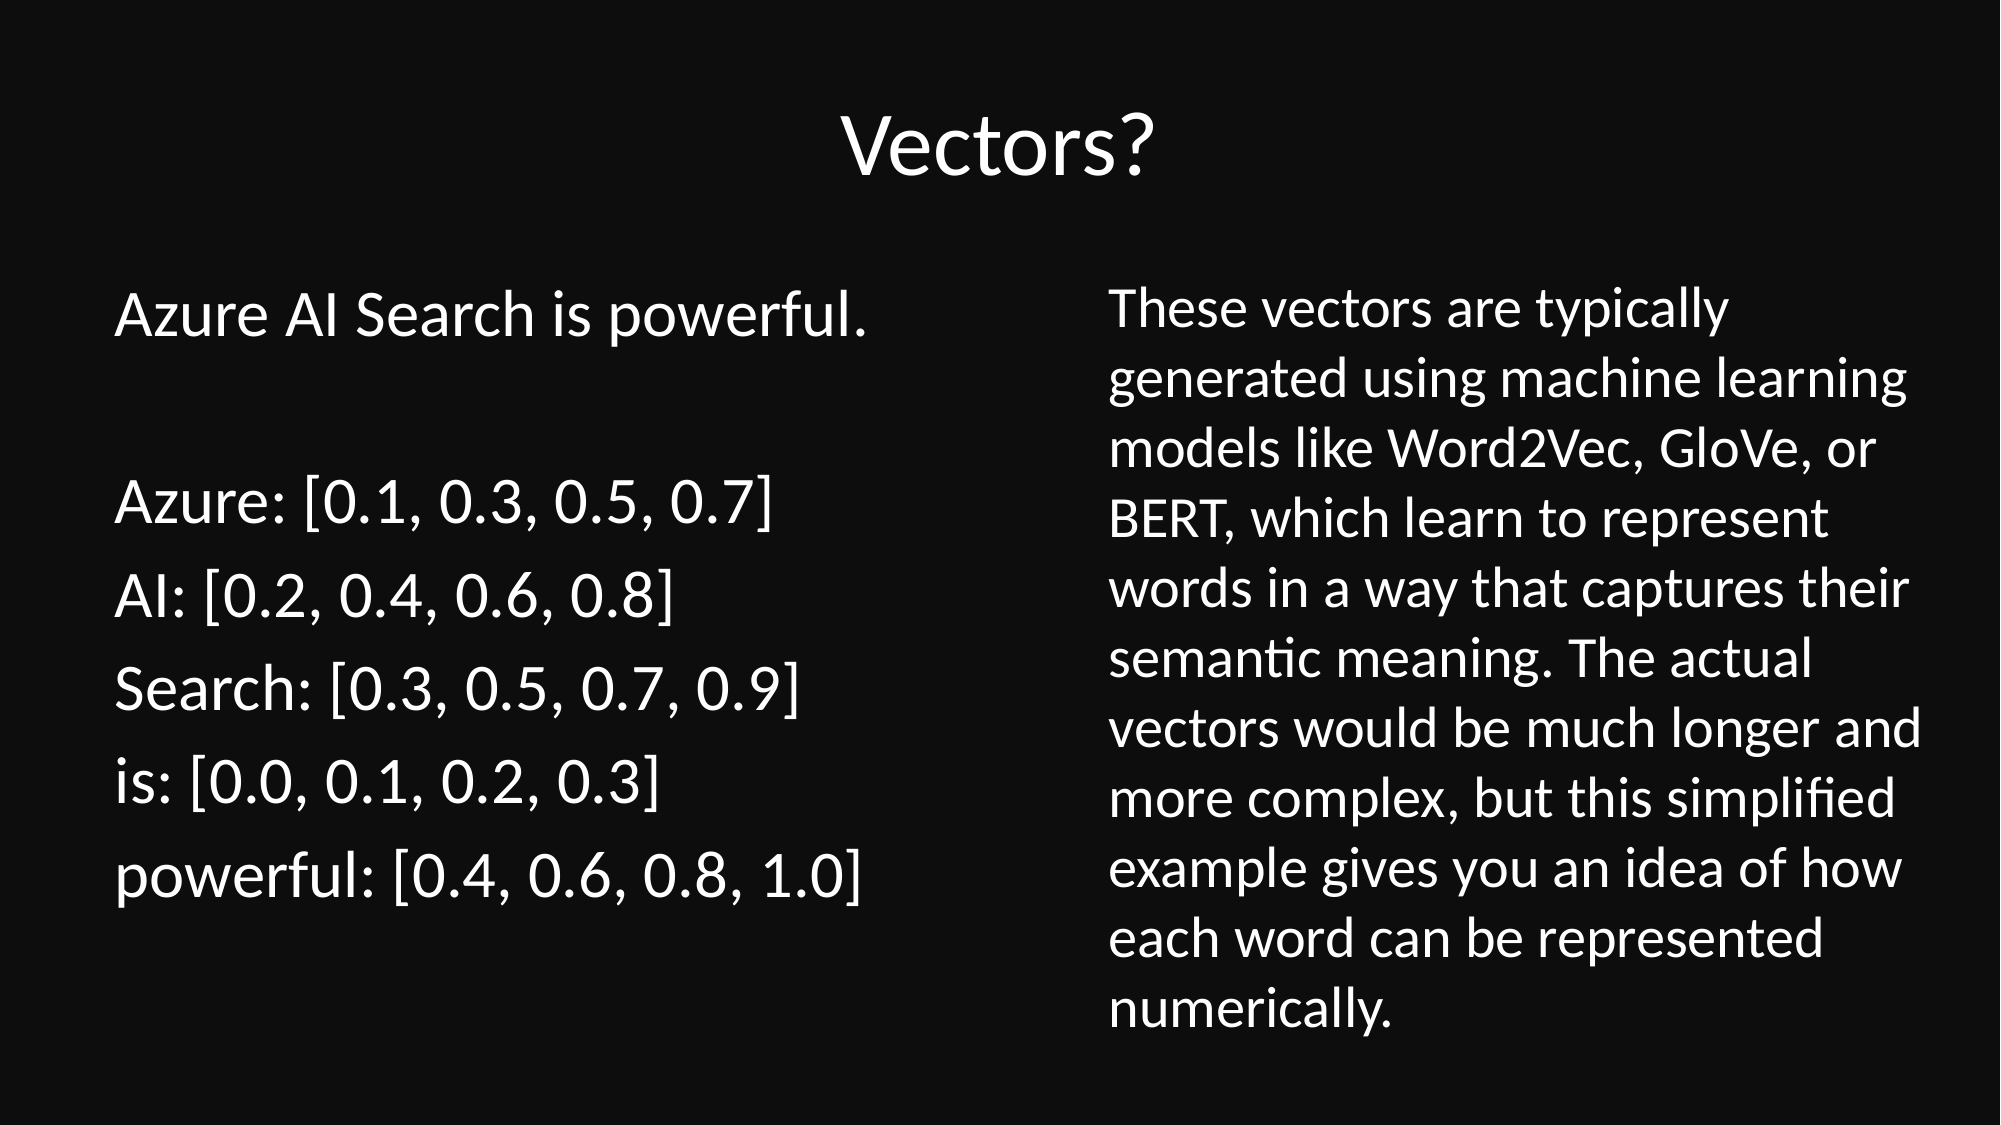

# Vectors?
These vectors are typically generated using machine learning models like Word2Vec, GloVe, or BERT, which learn to represent words in a way that captures their semantic meaning. The actual vectors would be much longer and more complex, but this simplified example gives you an idea of how each word can be represented numerically.

Azure AI Search is powerful.

Azure: [0.1, 0.3, 0.5, 0.7]
AI: [0.2, 0.4, 0.6, 0.8]
Search: [0.3, 0.5, 0.7, 0.9]
is: [0.0, 0.1, 0.2, 0.3]
powerful: [0.4, 0.6, 0.8, 1.0]